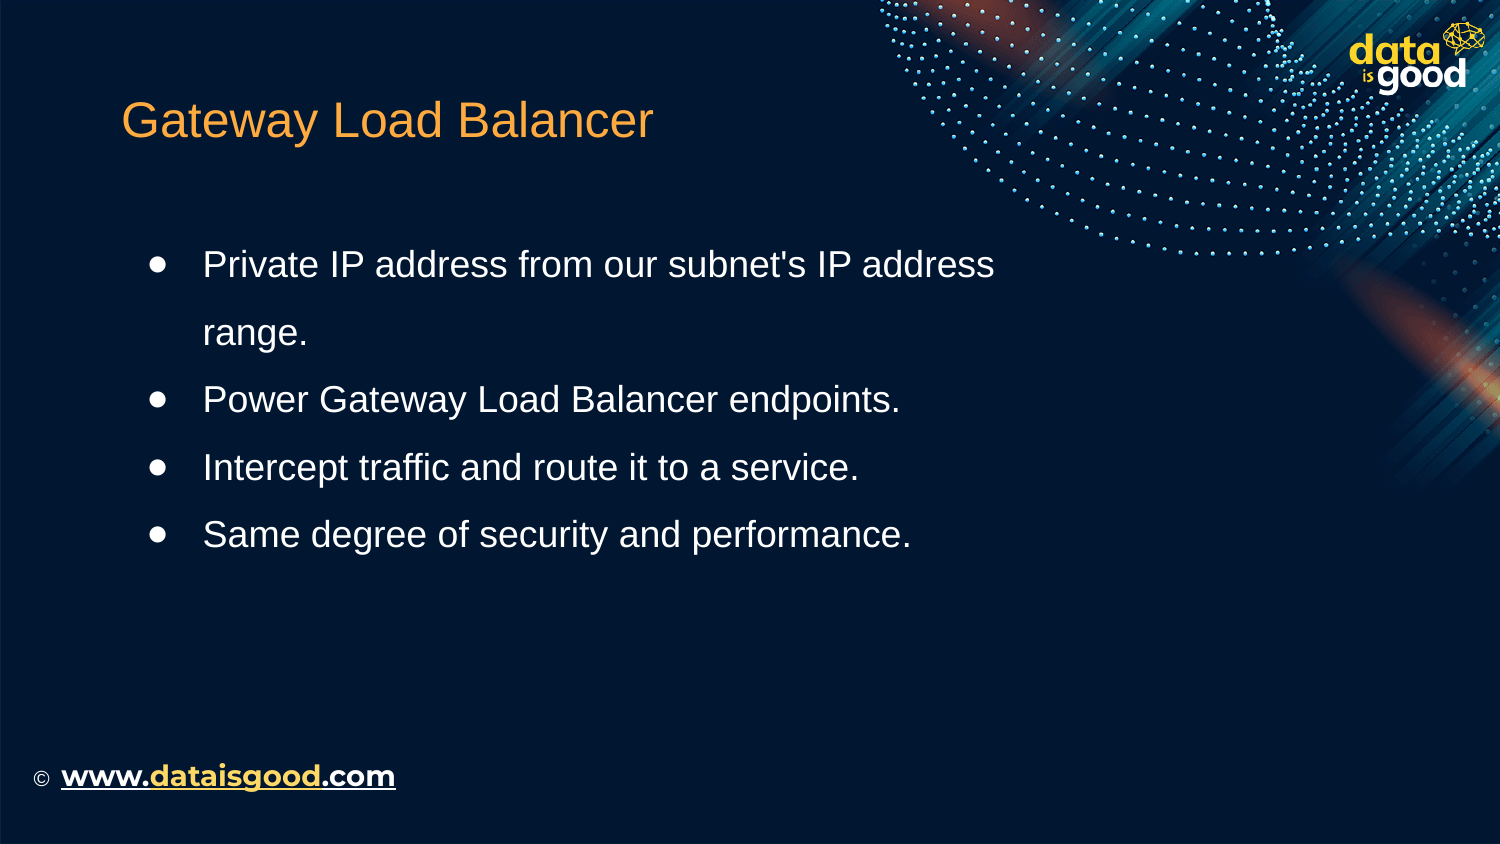

# Gateway Load Balancer
Private IP address from our subnet's IP address range.
Power Gateway Load Balancer endpoints.
Intercept traffic and route it to a service.
Same degree of security and performance.